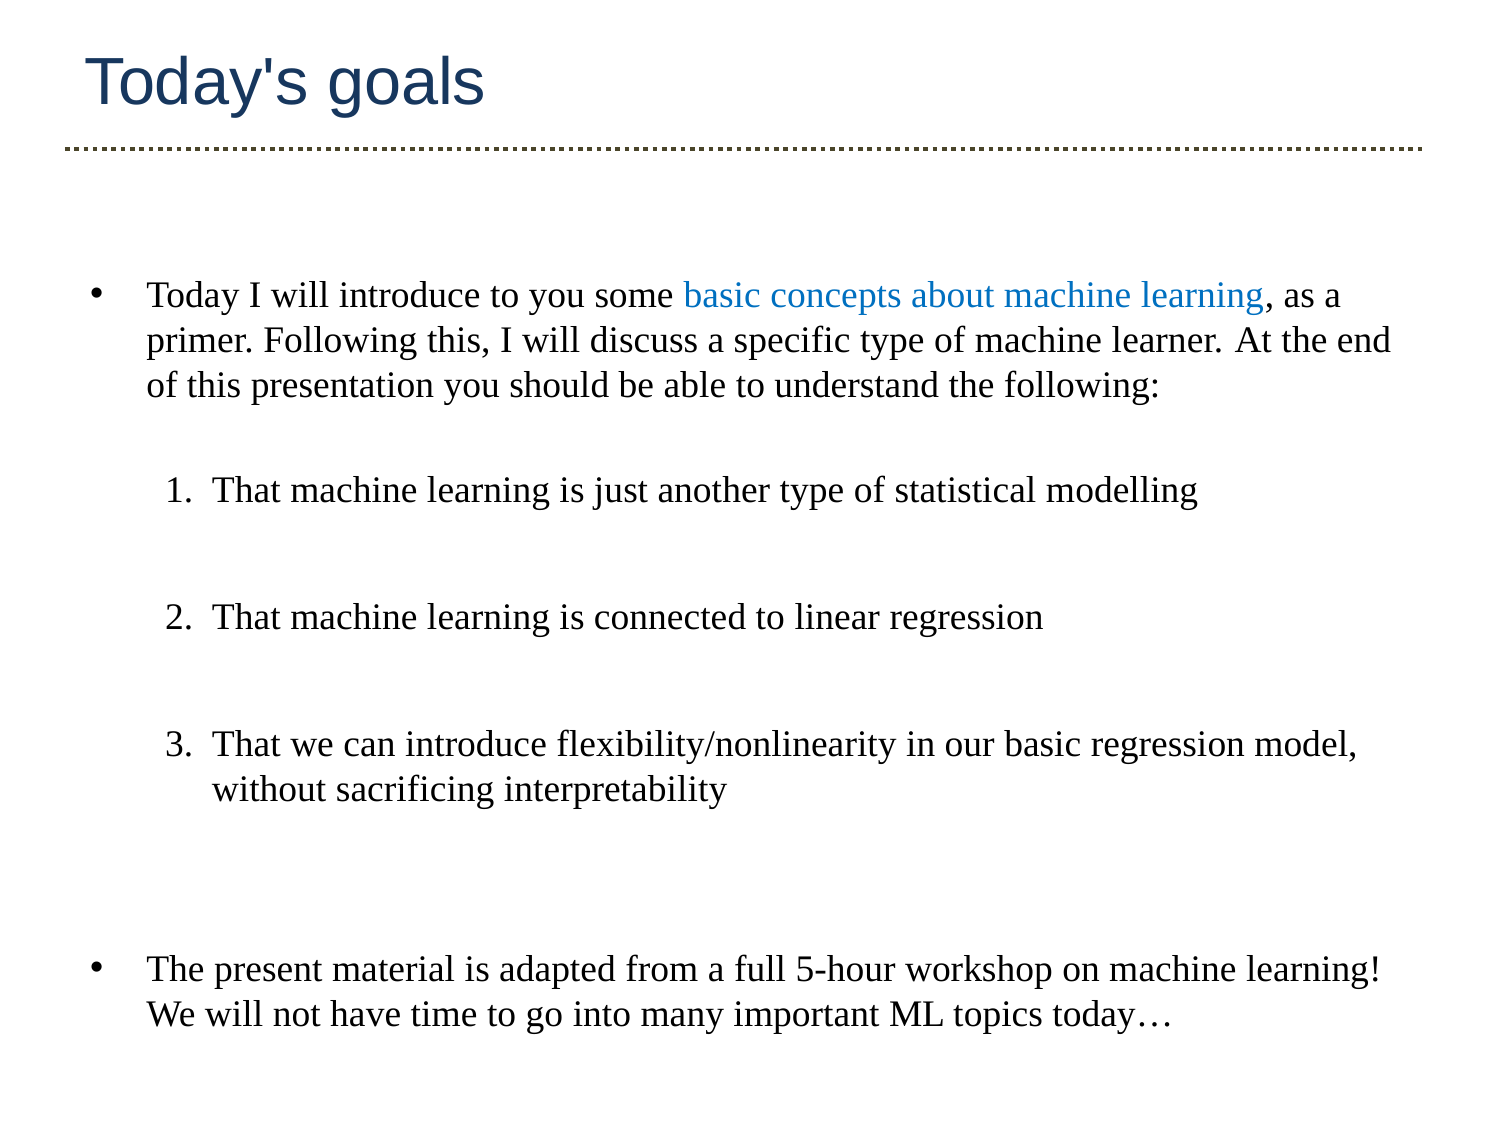

Today's goals
Today I will introduce to you some basic concepts about machine learning, as a primer. Following this, I will discuss a specific type of machine learner. At the end of this presentation you should be able to understand the following:

That machine learning is just another type of statistical modelling

That machine learning is connected to linear regression

That we can introduce flexibility/nonlinearity in our basic regression model, without sacrificing interpretability

The present material is adapted from a full 5-hour workshop on machine learning! We will not have time to go into many important ML topics today…